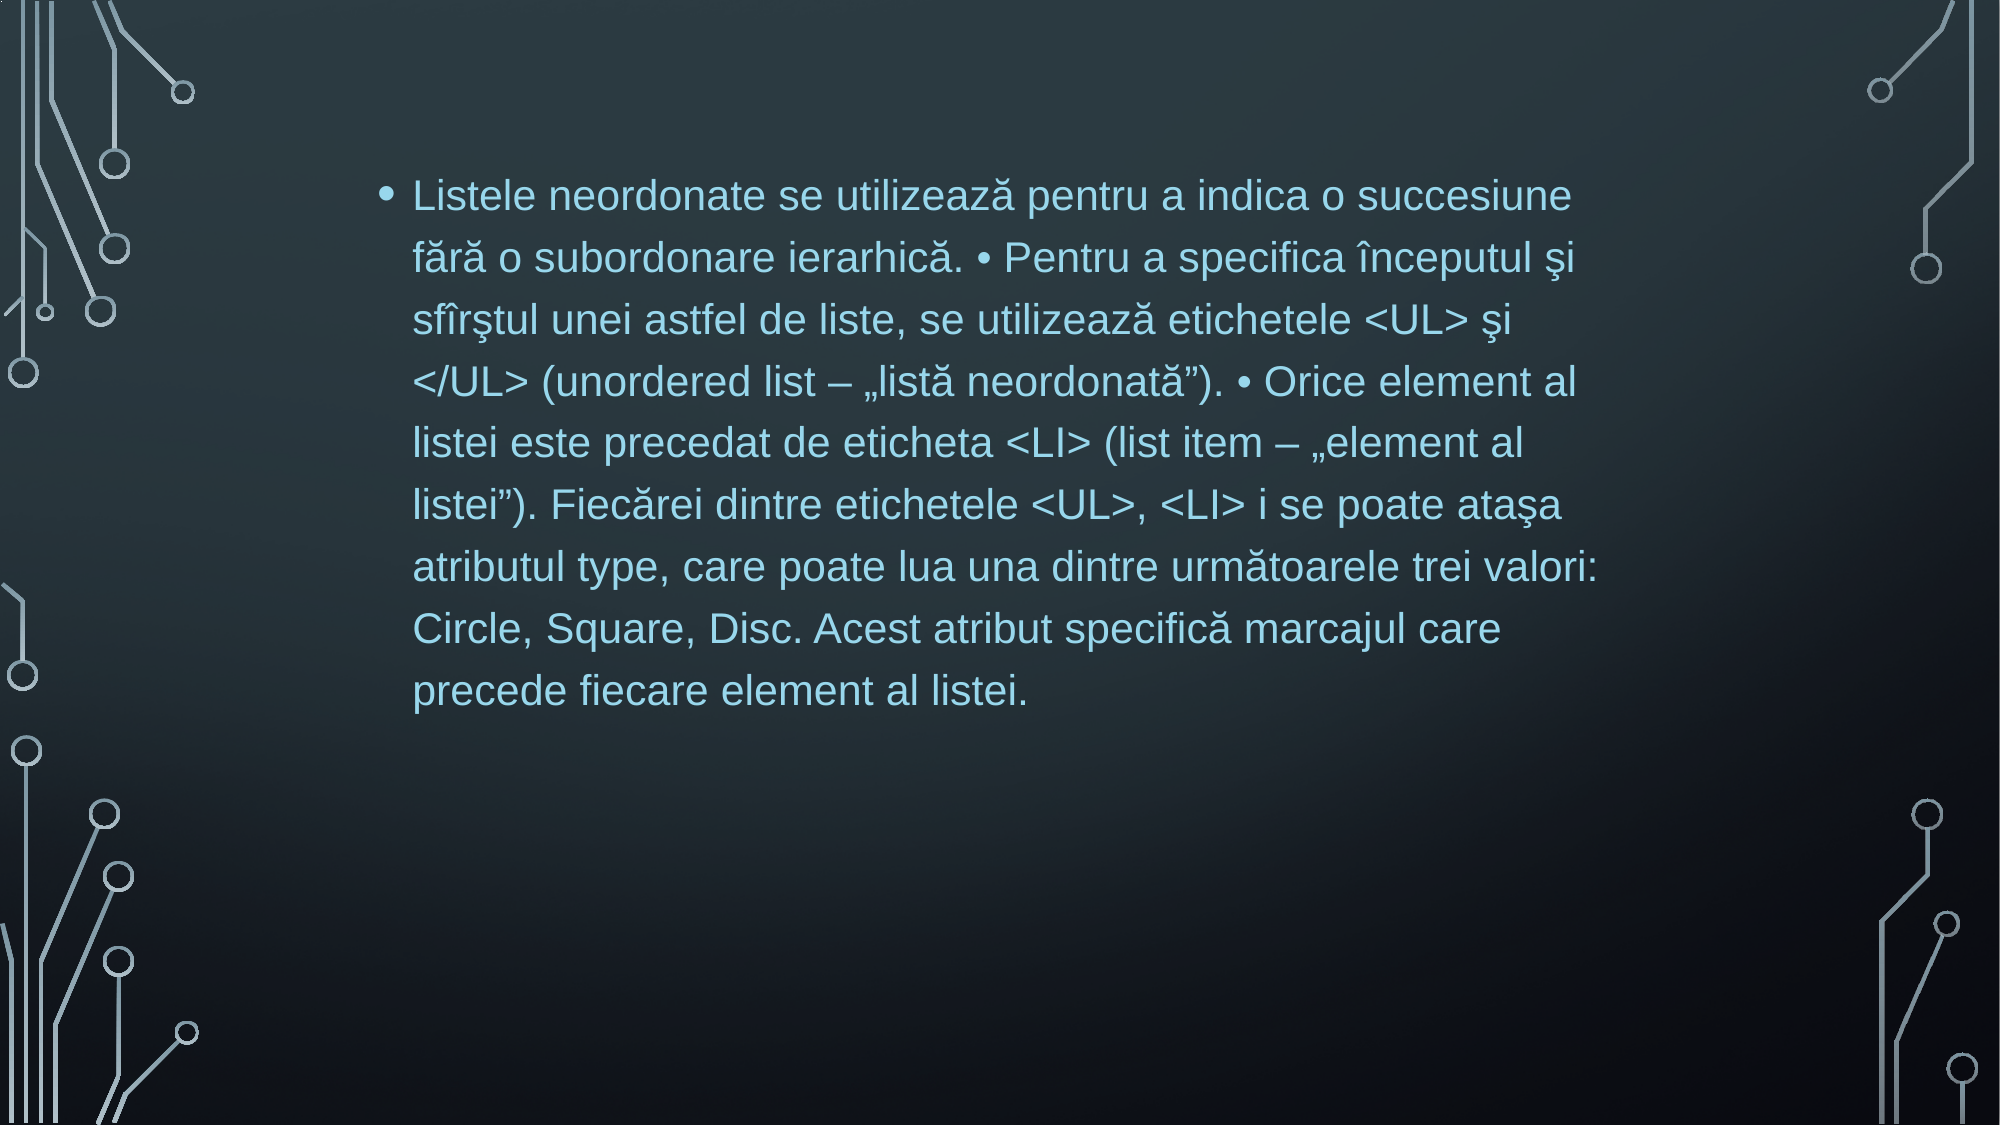

Listele neordonate se utilizează pentru a indica o succesiune fără o subordonare ierarhică. • Pentru a specifica începutul şi sfîrştul unei astfel de liste, se utilizează etichetele <UL> şi </UL> (unordered list – „listă neordonată”). • Orice element al listei este precedat de eticheta <LI> (list item – „element al listei”). Fiecărei dintre etichetele <UL>, <LI> i se poate ataşa atributul type, care poate lua una dintre următoarele trei valori: Circle, Square, Disc. Acest atribut specifică marcajul care precede fiecare element al listei.